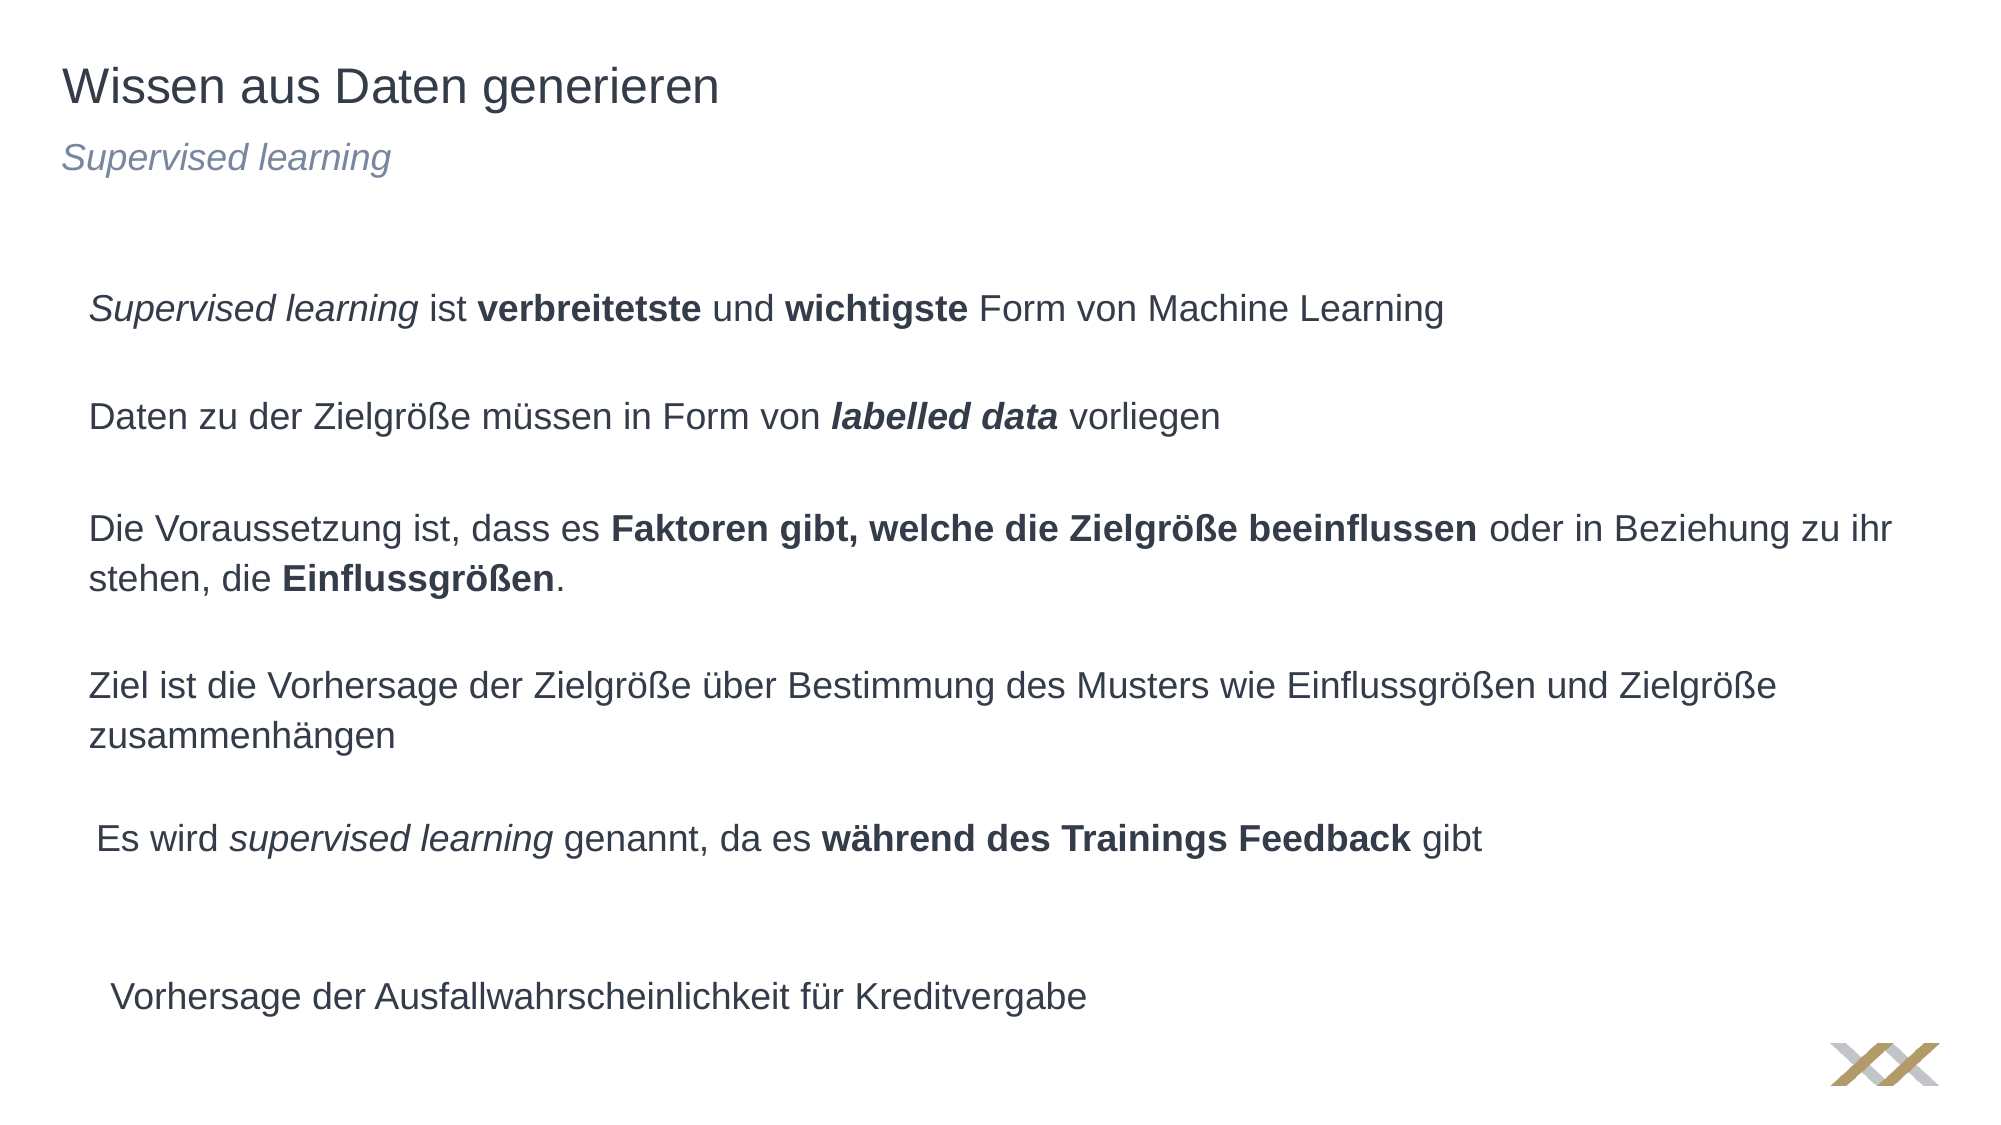

# Wissen aus Daten generieren
Supervised learning
Supervised learning ist verbreitetste und wichtigste Form von Machine Learning
Daten zu der Zielgröße müssen in Form von labelled data vorliegen
Die Voraussetzung ist, dass es Faktoren gibt, welche die Zielgröße beeinflussen oder in Beziehung zu ihr stehen, die Einflussgrößen.
Ziel ist die Vorhersage der Zielgröße über Bestimmung des Musters wie Einflussgrößen und Zielgröße zusammenhängen
Es wird supervised learning genannt, da es während des Trainings Feedback gibt
Vorhersage der Ausfallwahrscheinlichkeit für Kreditvergabe